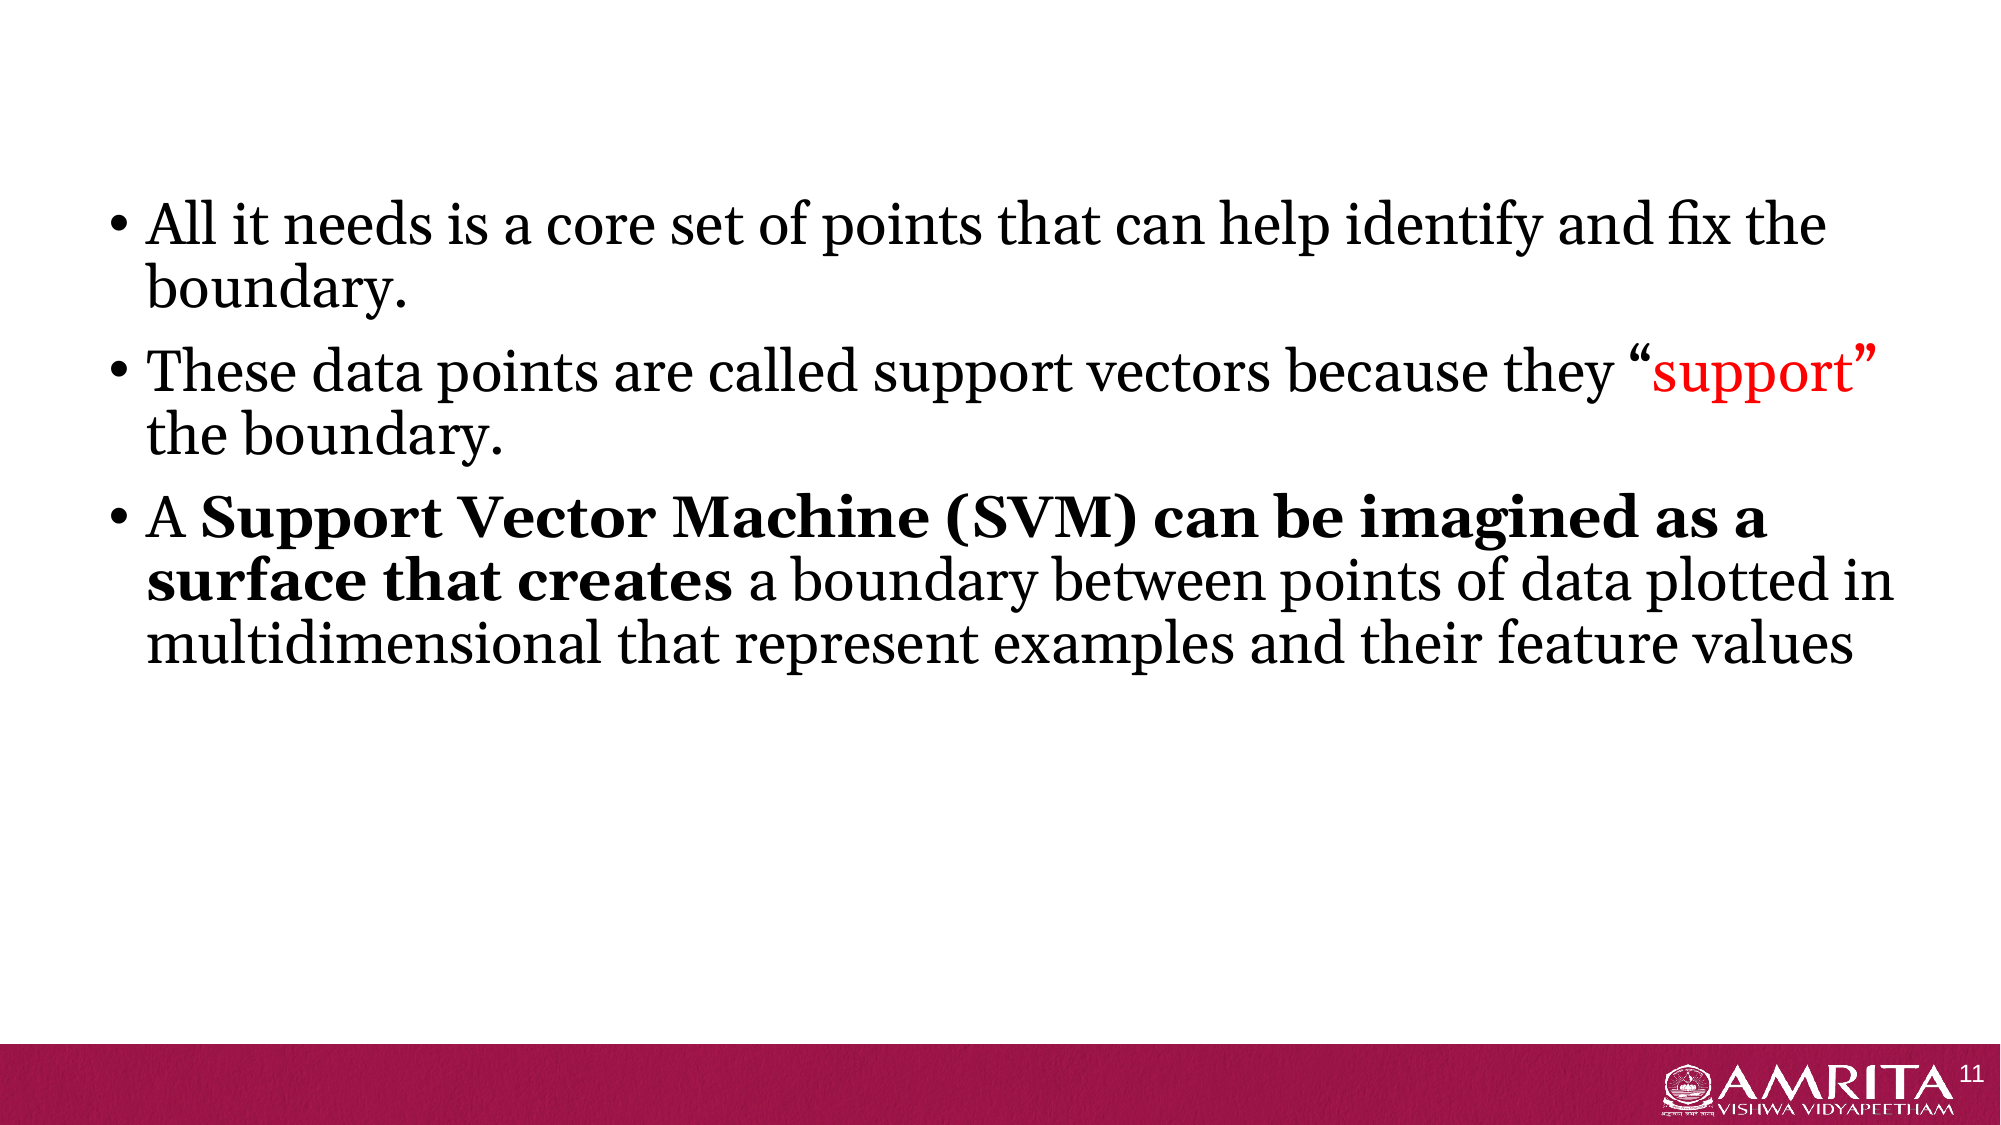

#
All it needs is a core set of points that can help identify and fix the boundary.
These data points are called support vectors because they “support” the boundary.
A Support Vector Machine (SVM) can be imagined as a surface that creates a boundary between points of data plotted in multidimensional that represent examples and their feature values
11